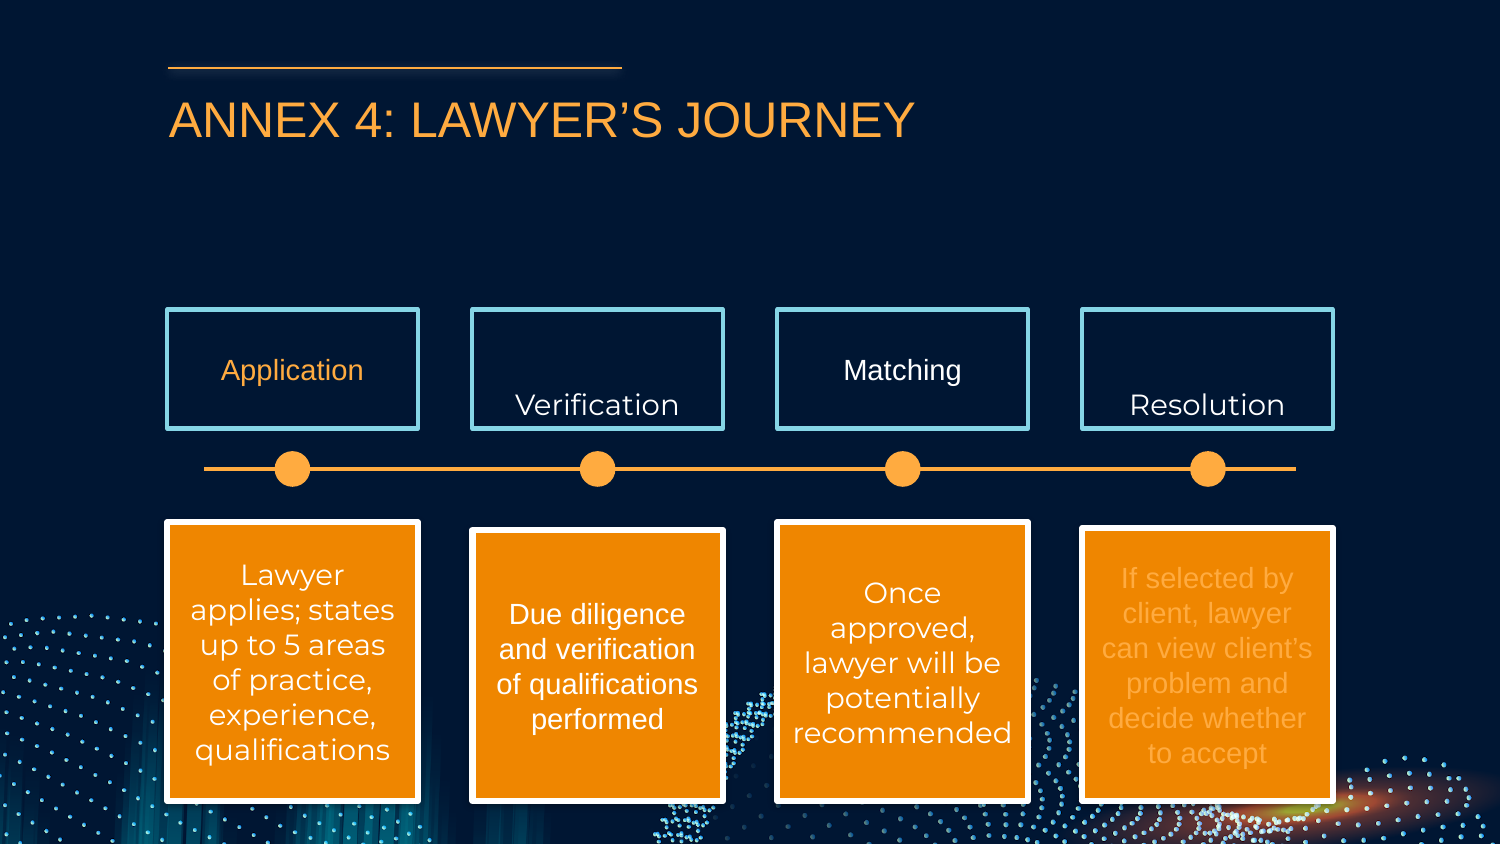

# ANNEX 4: LAWYER’S JOURNEY
Application
Verification
Matching
Resolution

Lawyer applies; states up to 5 areas of practice, experience, qualifications
Once approved, lawyer will be potentially recommended
If selected by client, lawyer can view client’s problem and decide whether to accept
Due diligence and verification of qualifications performed